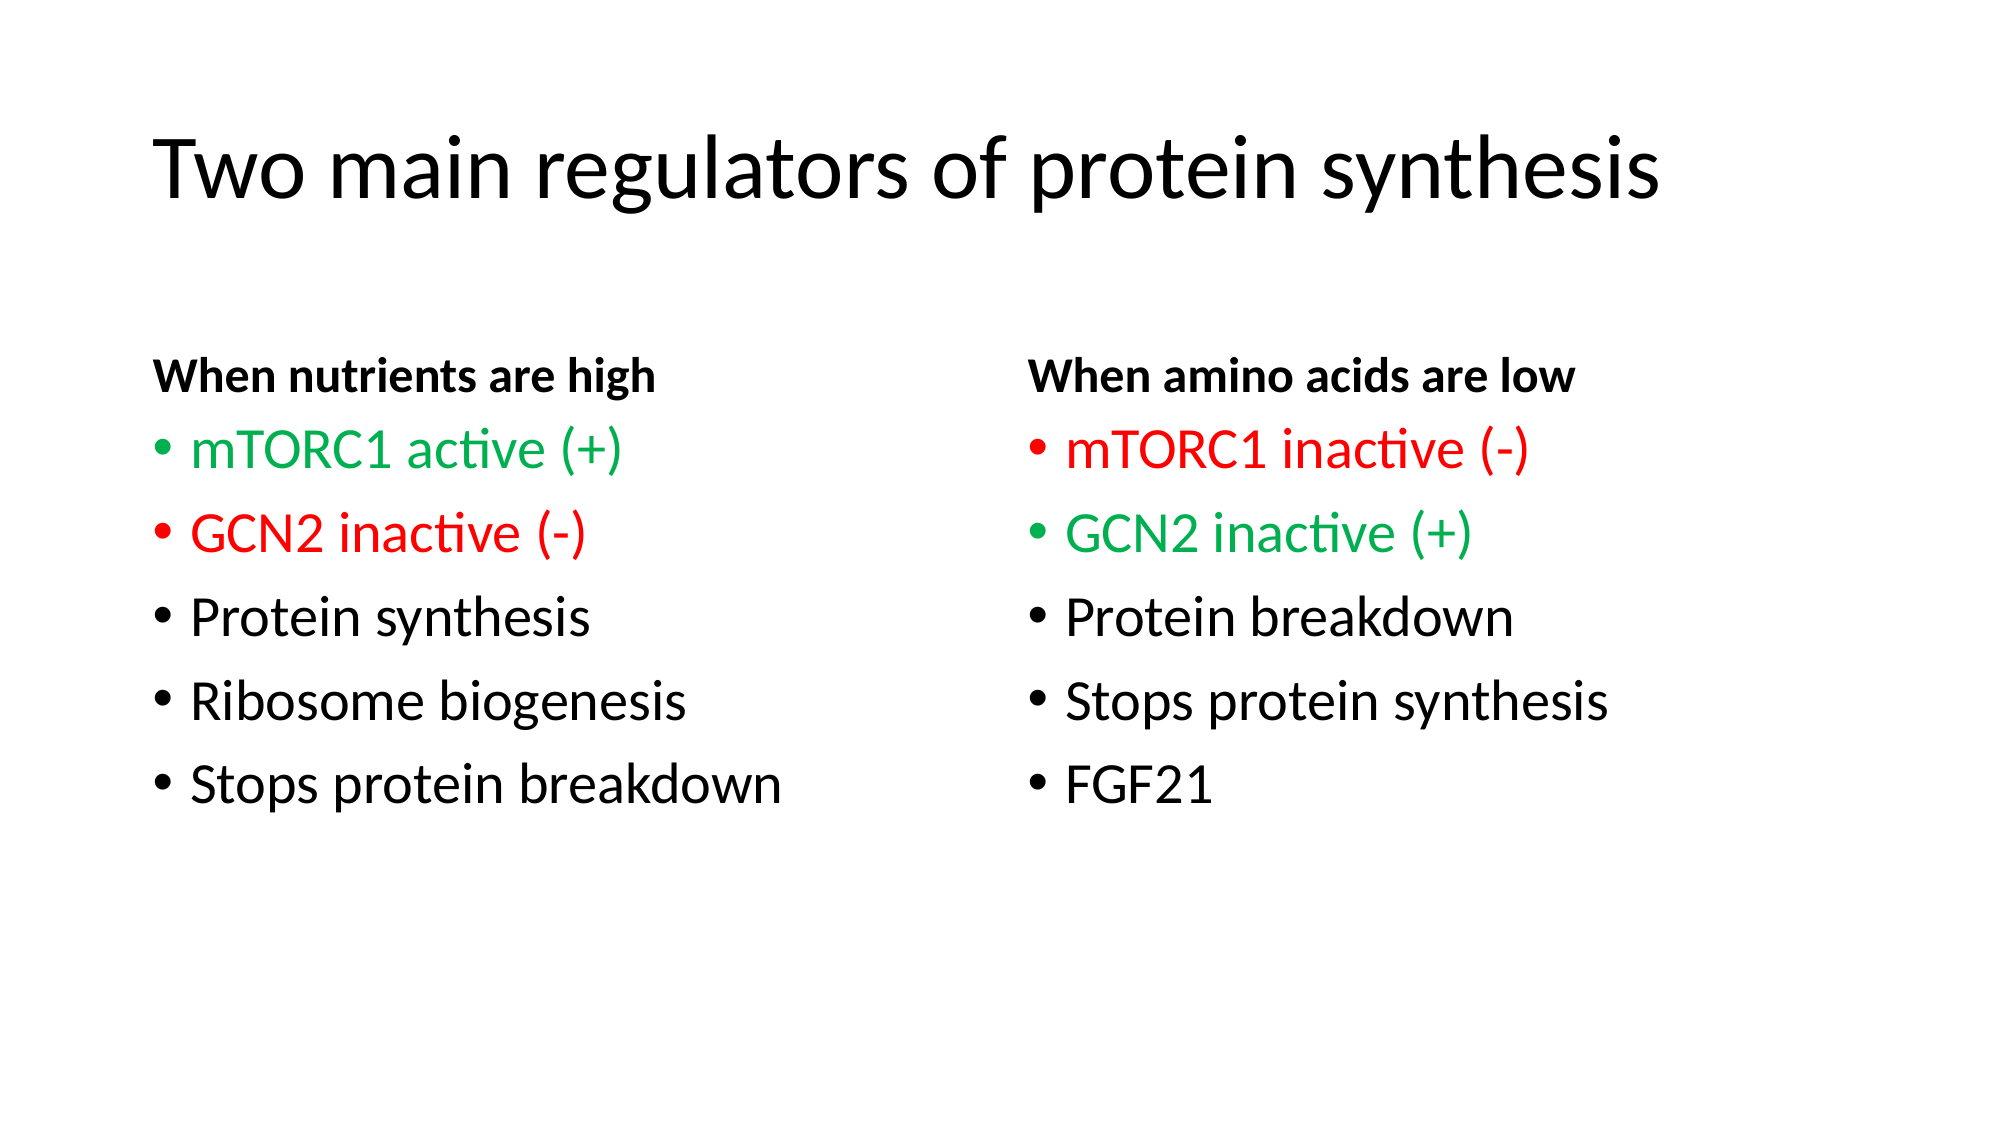

# Two main regulators of protein synthesis
When nutrients are high
When amino acids are low
mTORC1 active (+)
GCN2 inactive (-)
Protein synthesis
Ribosome biogenesis
Stops protein breakdown
mTORC1 inactive (-)
GCN2 inactive (+)
Protein breakdown
Stops protein synthesis
FGF21